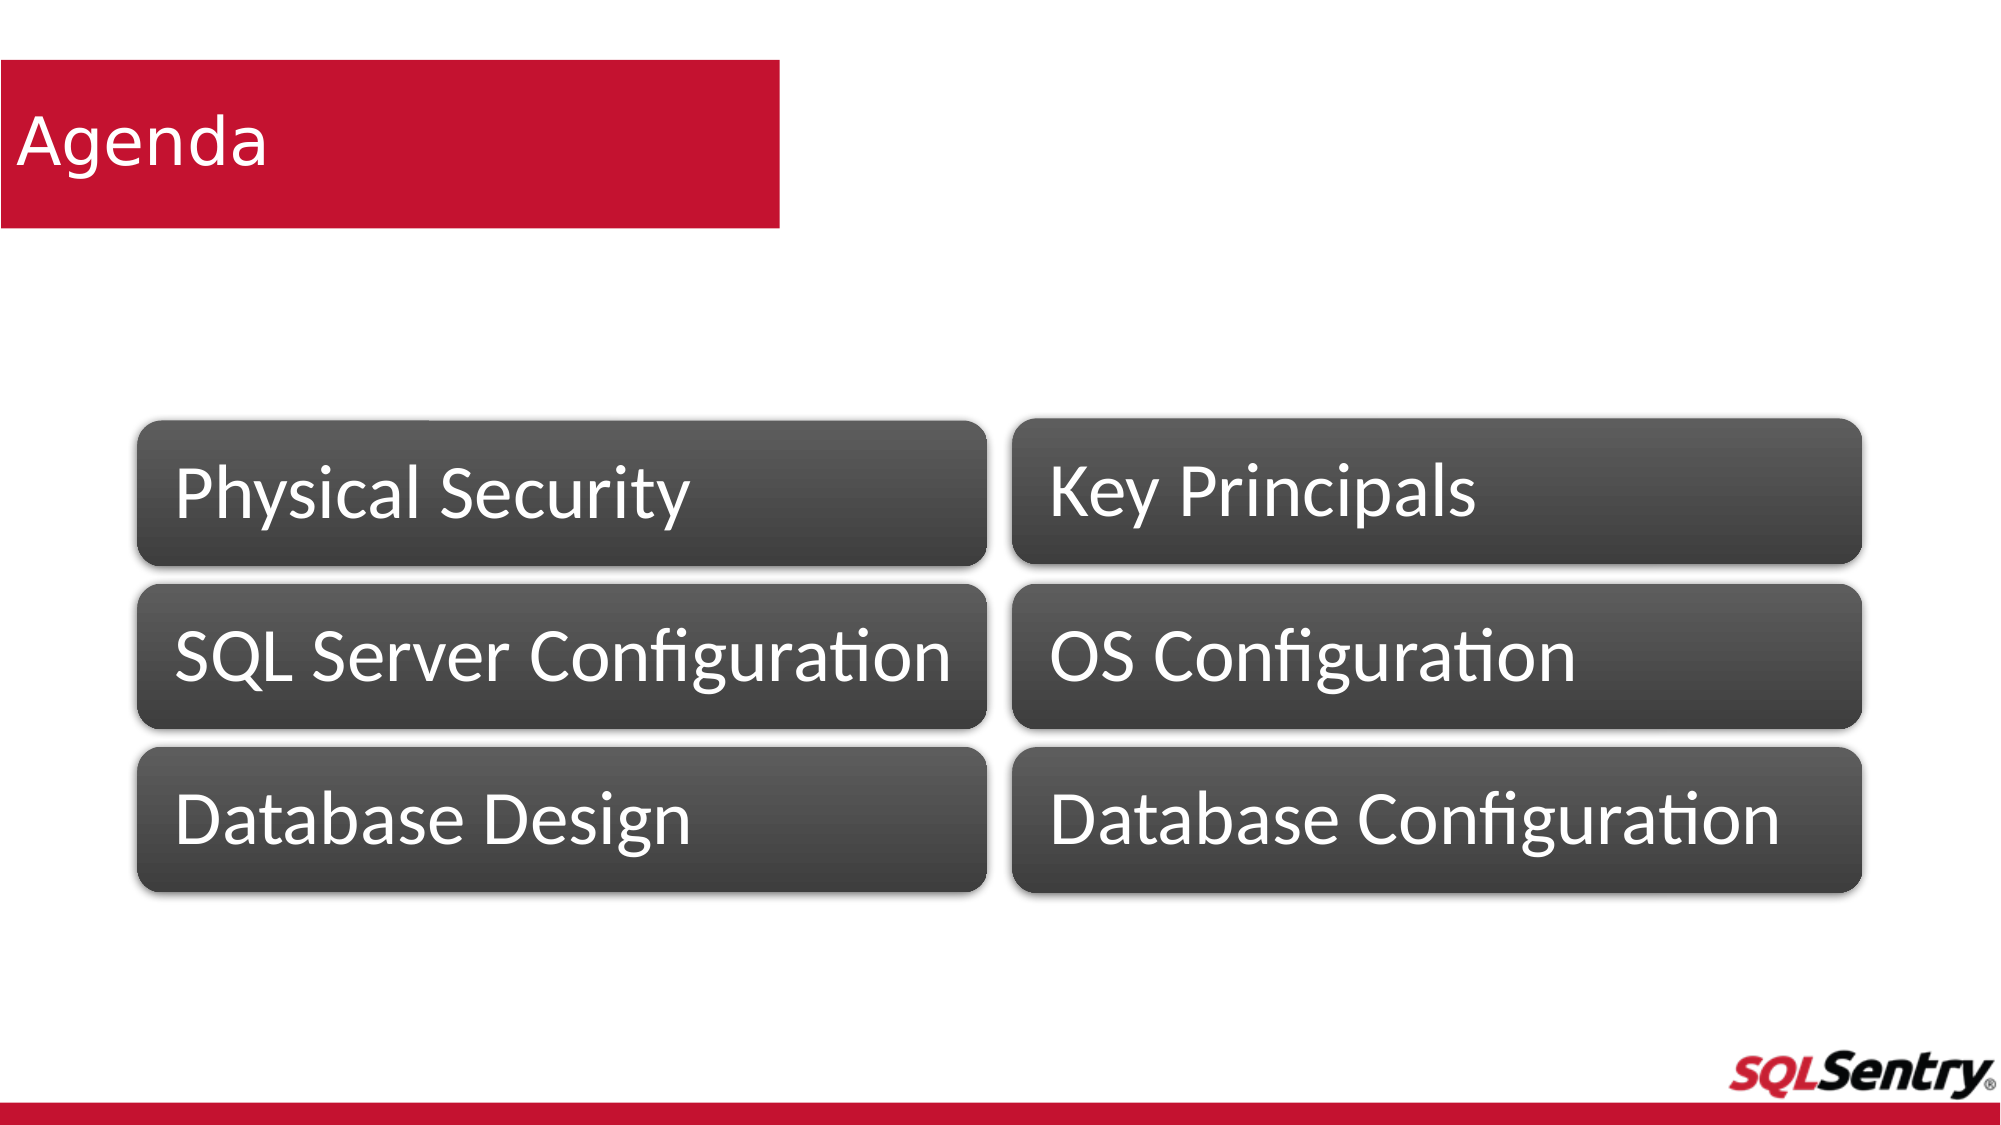

# Agenda
Physical Security
SQL Server Configuration
Database Design
Key Principals
OS Configuration
Database Configuration